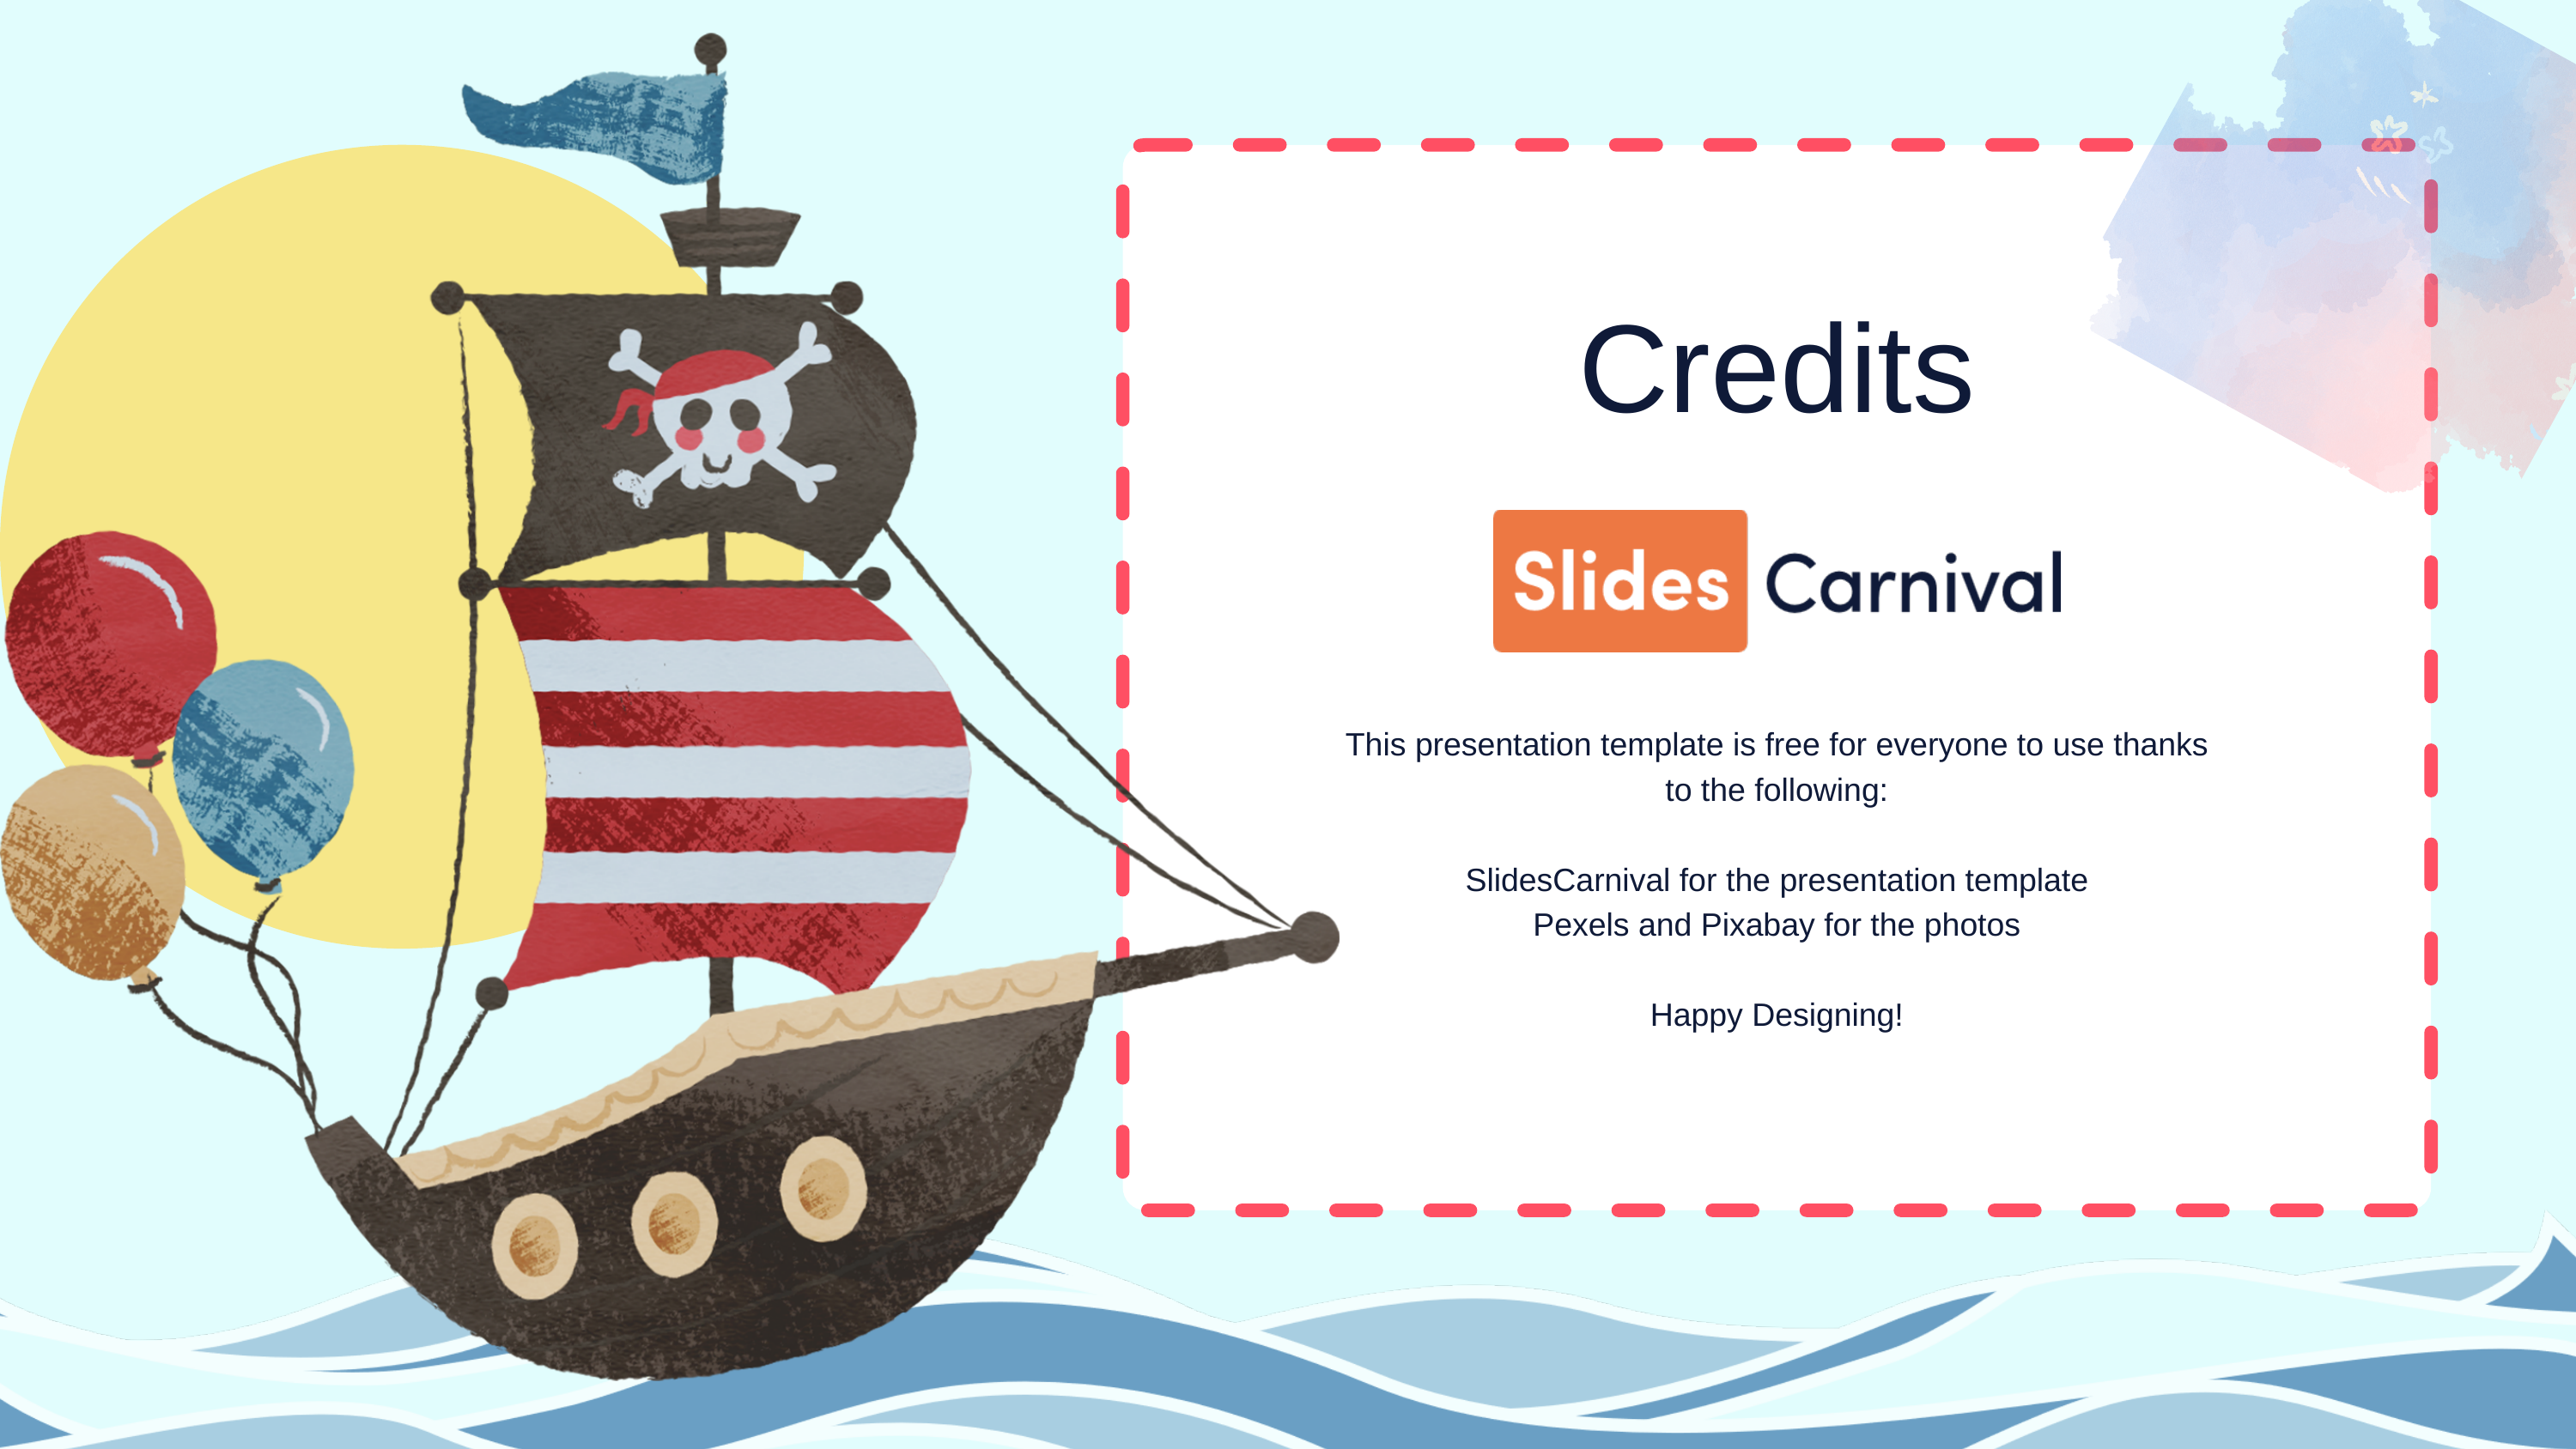

Credits

This presentation template is free for everyone to use thanks to the following:

SlidesCarnival for the presentation template
Pexels and Pixabay for the photos

Happy Designing!